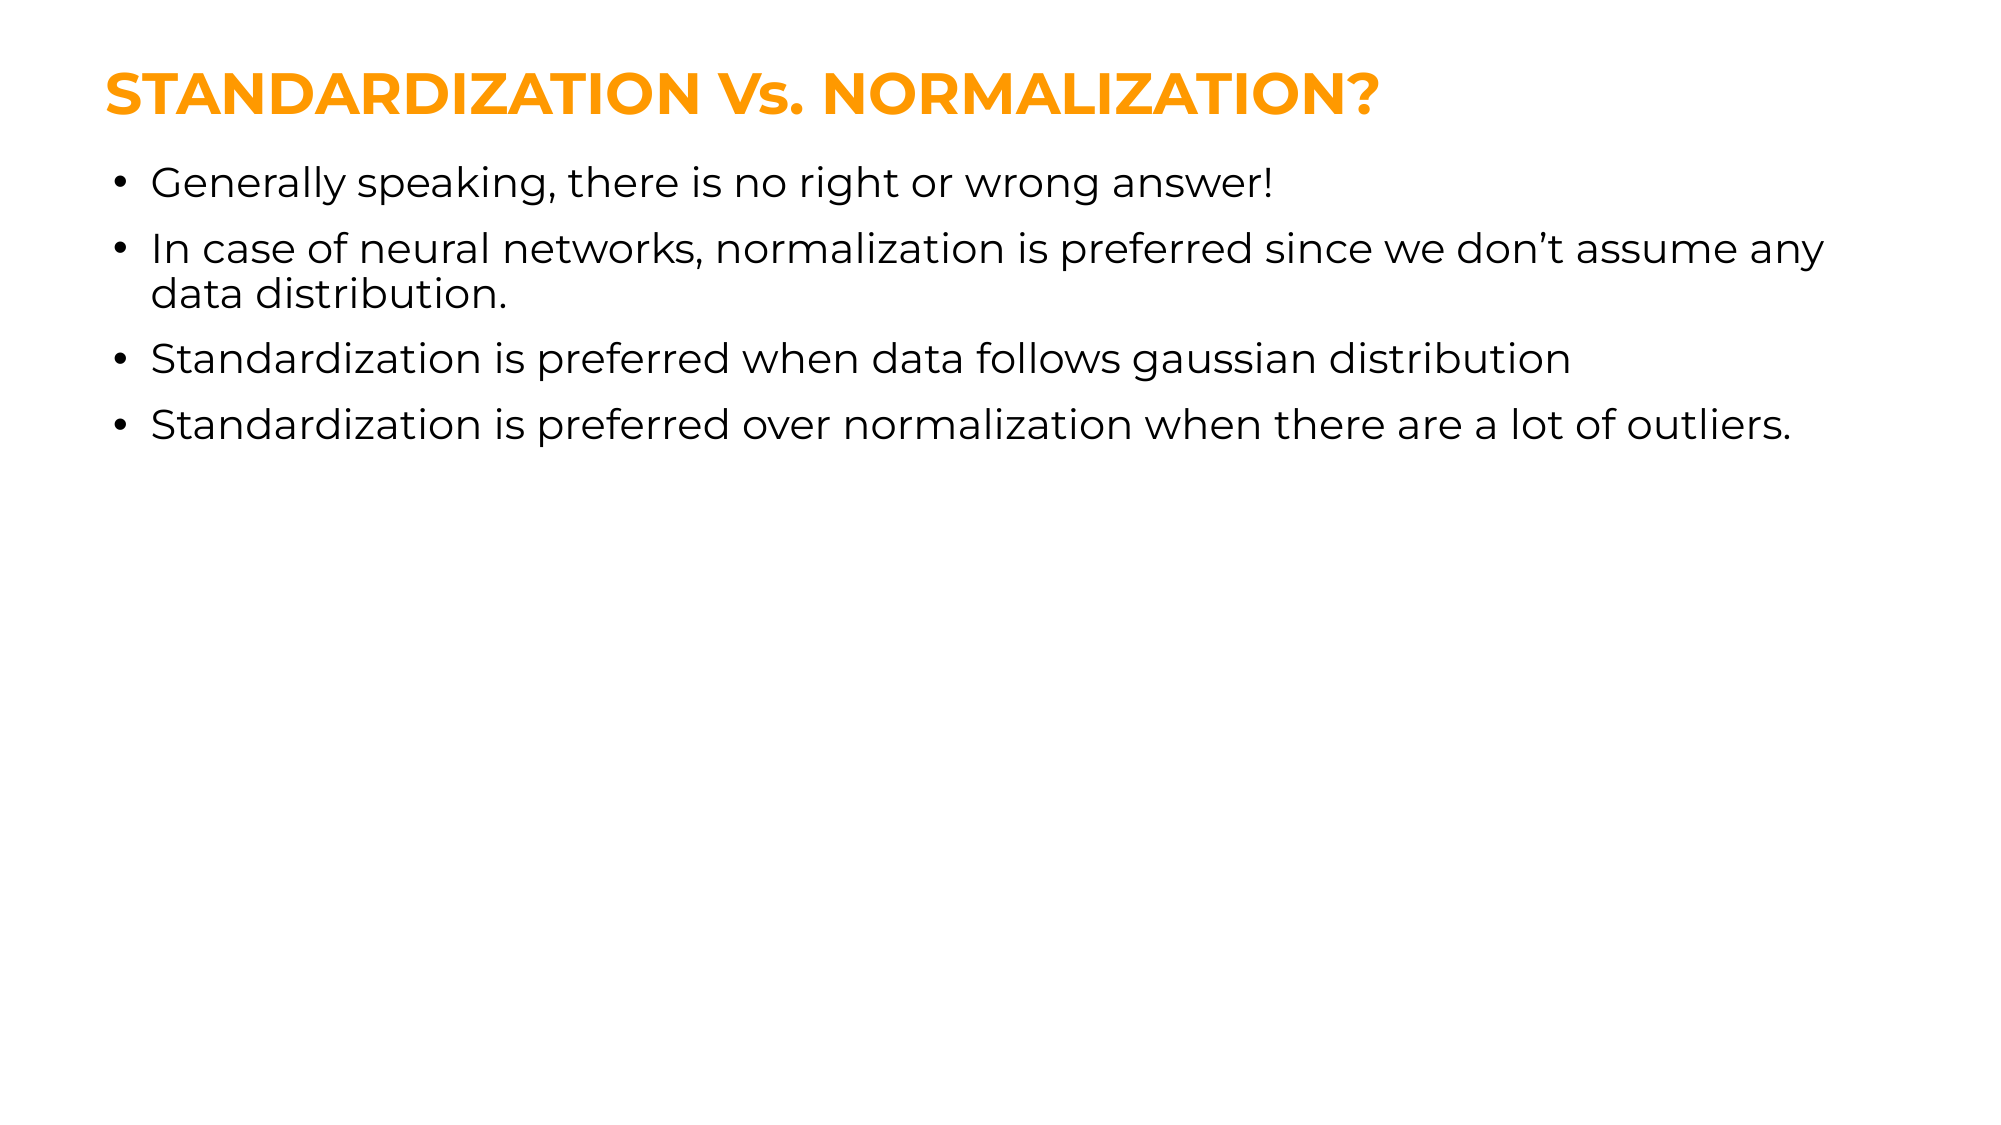

STANDARDIZATION Vs. NORMALIZATION?
Generally speaking, there is no right or wrong answer!
In case of neural networks, normalization is preferred since we don’t assume any data distribution.
Standardization is preferred when data follows gaussian distribution
Standardization is preferred over normalization when there are a lot of outliers.